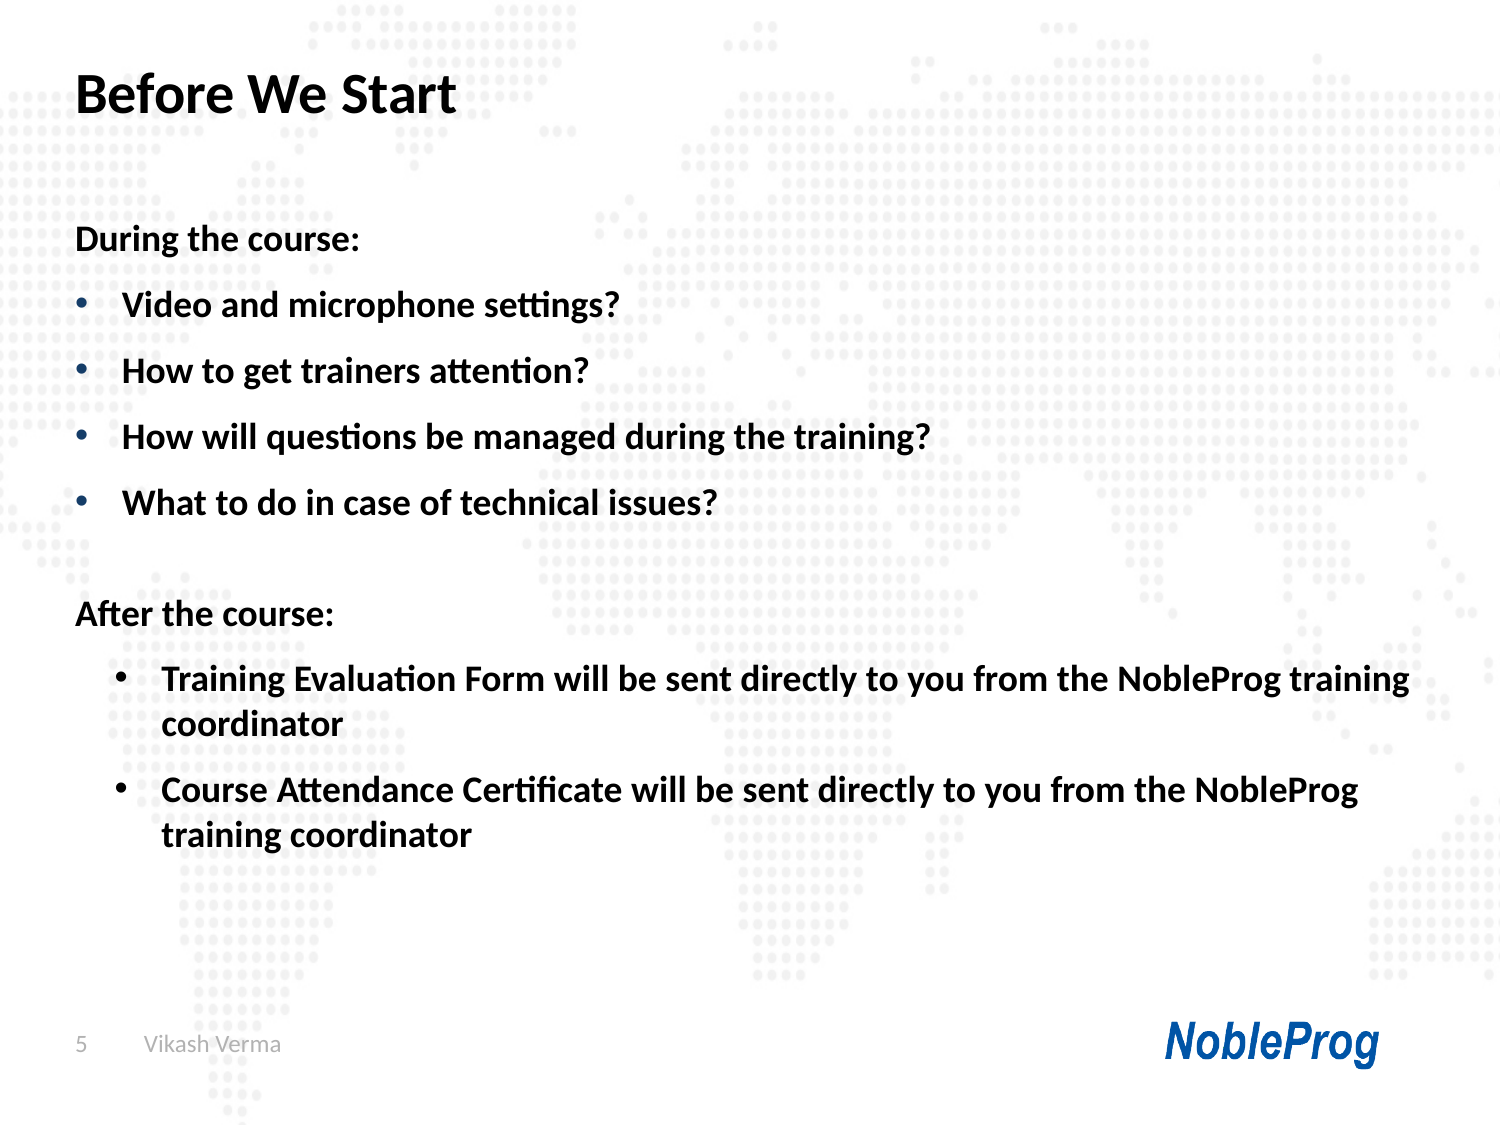

Before We Start
During the course:
Video and microphone settings?
How to get trainers attention?
How will questions be managed during the training?
What to do in case of technical issues?

After the course:
Training Evaluation Form will be sent directly to you from the NobleProg training coordinator
Course Attendance Certificate will be sent directly to you from the NobleProg training coordinator

5
 Vikash Verma